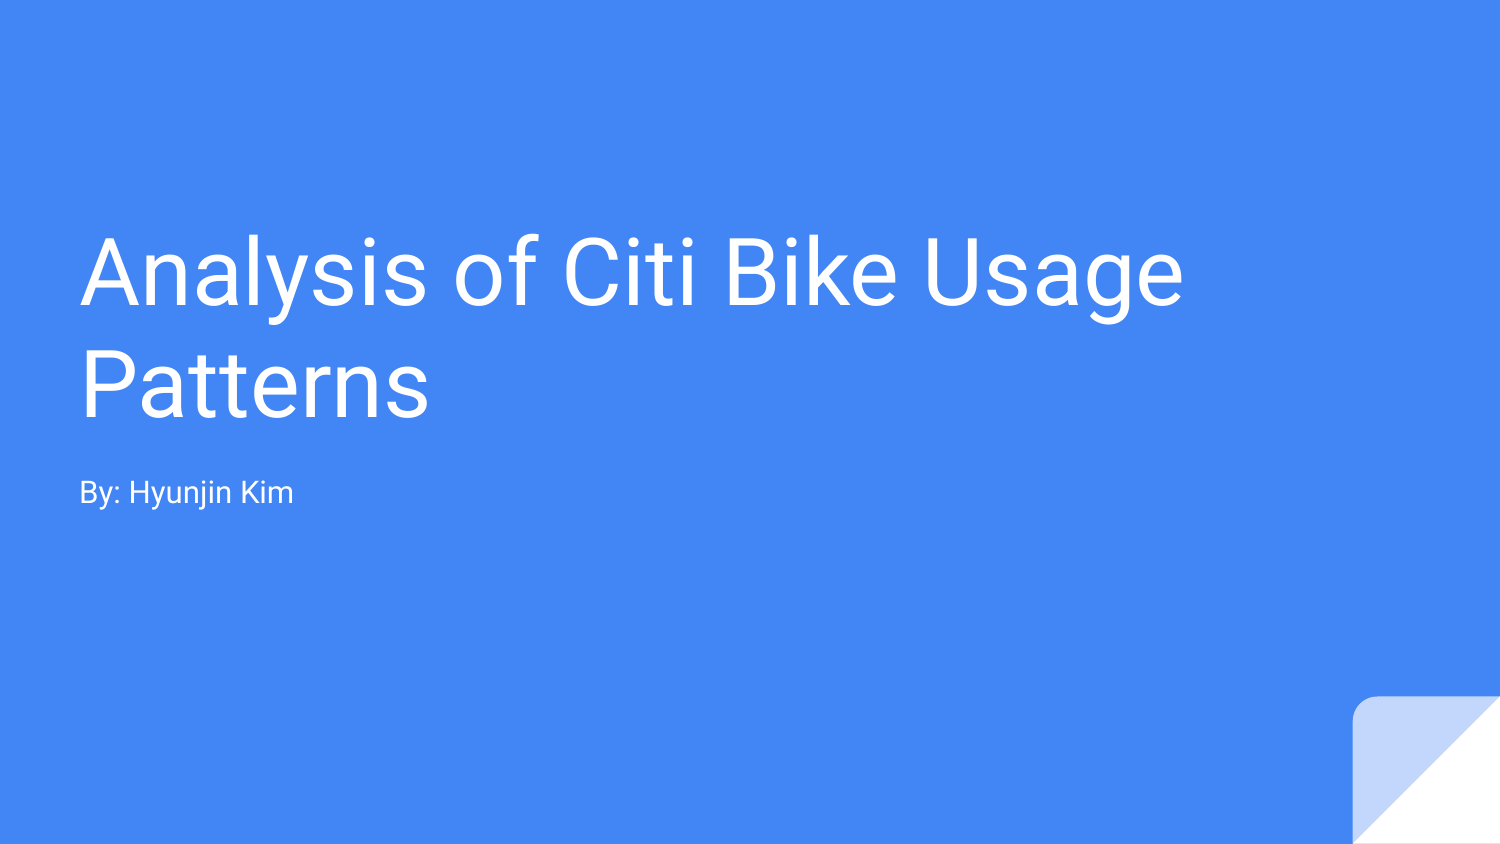

# Analysis of Citi Bike Usage Patterns
By: Hyunjin Kim